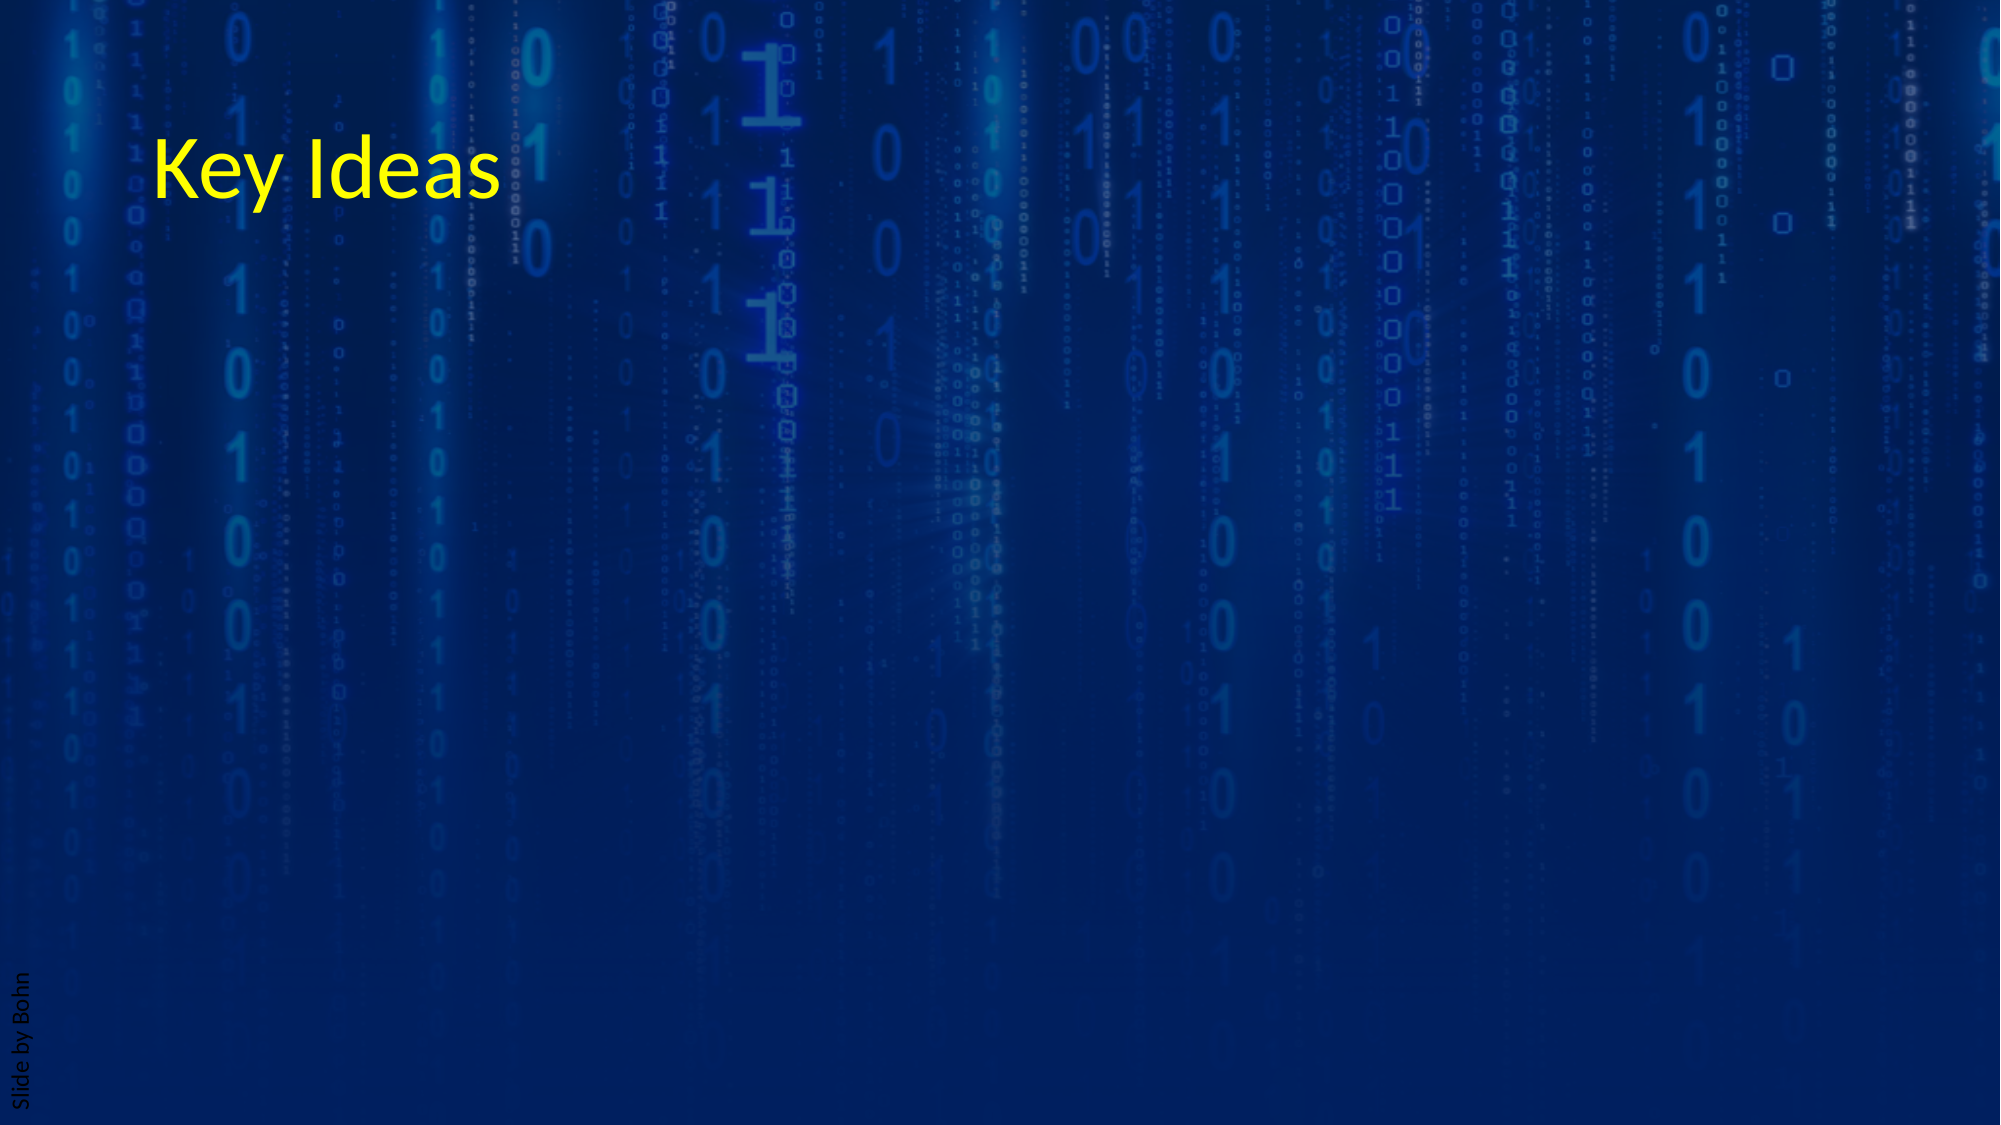

# Key Ideas

Slide by Bohn
Programming at the Hardware/Software Interface
14